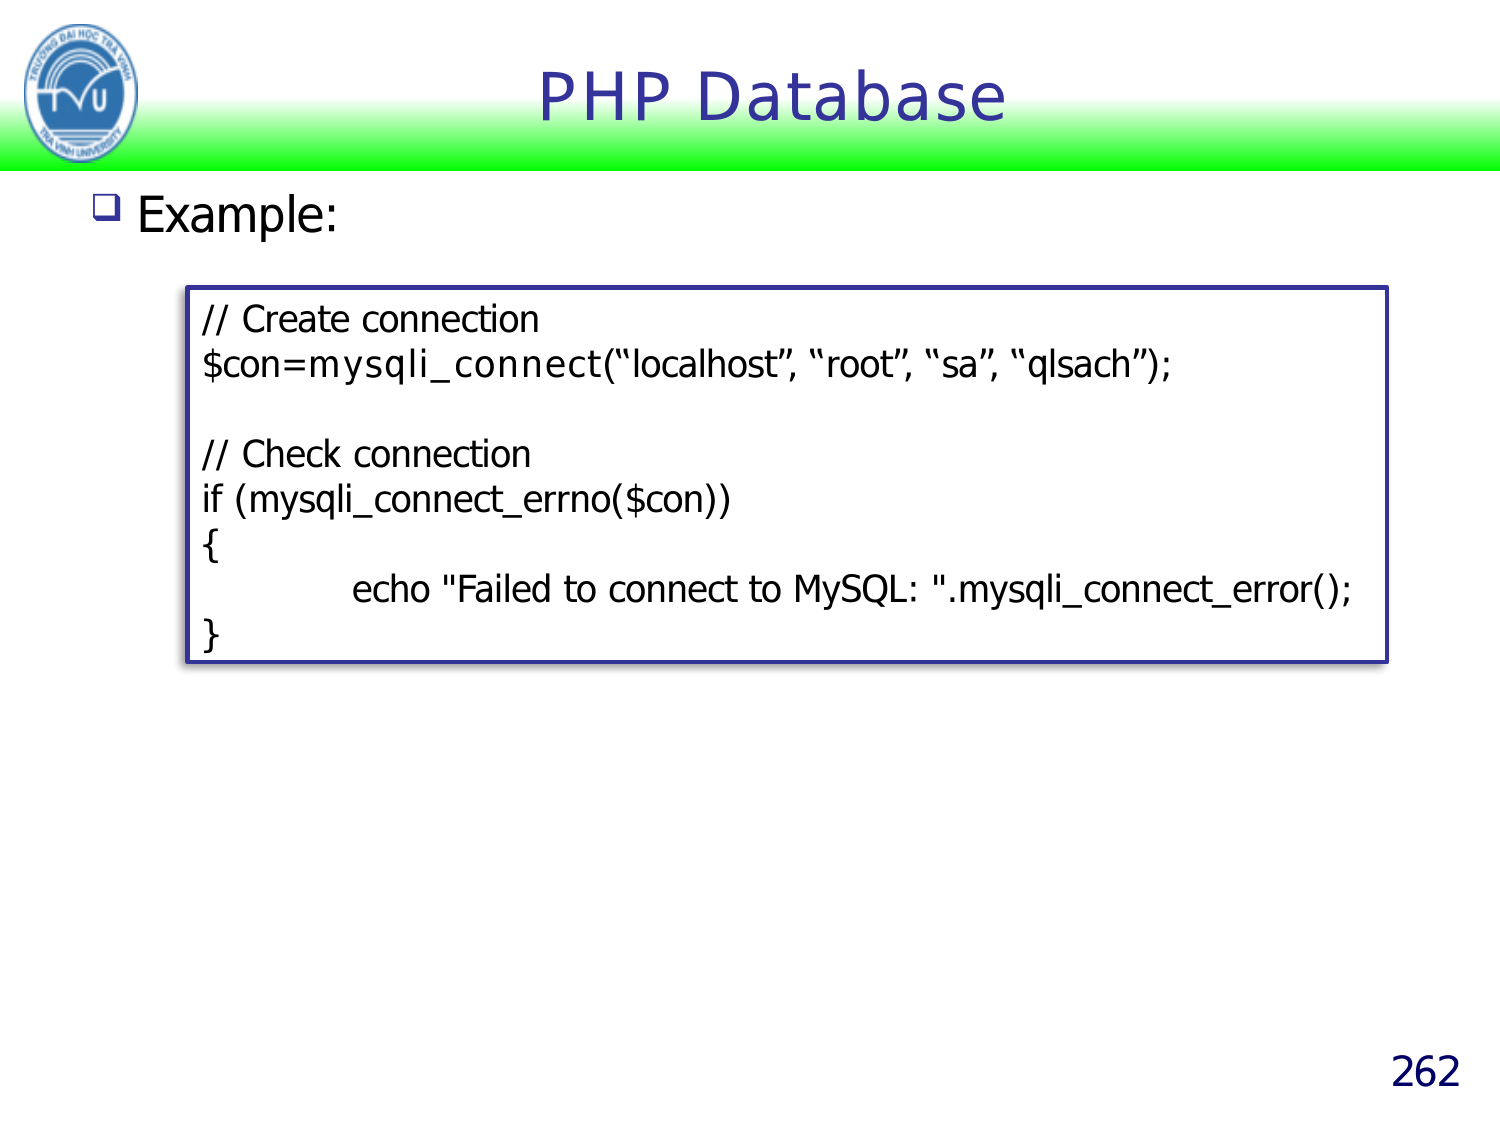

# PHP Database
Example:

// Create connection
$con=mysqli_connect(“localhost”, “root”, “sa”, “qlsach”);

// Check connection
if (mysqli_connect_errno($con))
{
	echo "Failed to connect to MySQL: ".mysqli_connect_error();
}
262